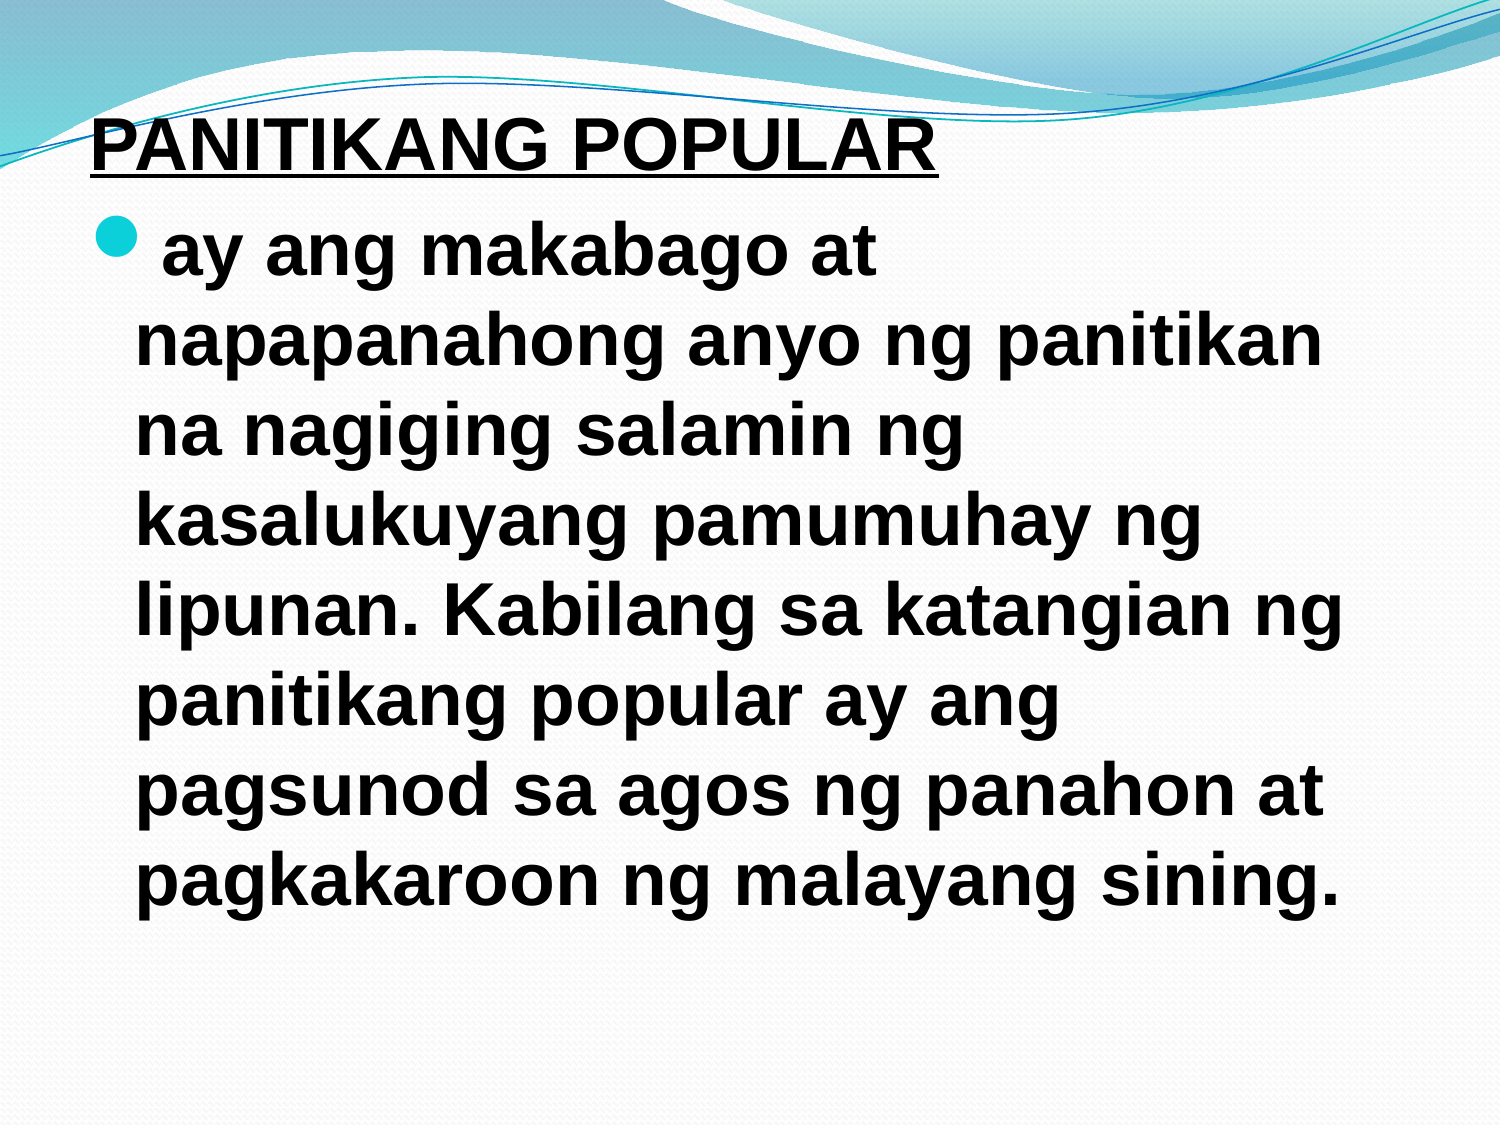

PANITIKANG POPULAR
ay ang makabago at napapanahong anyo ng panitikan na nagiging salamin ng kasalukuyang pamumuhay ng lipunan. Kabilang sa katangian ng panitikang popular ay ang pagsunod sa agos ng panahon at pagkakaroon ng malayang sining.